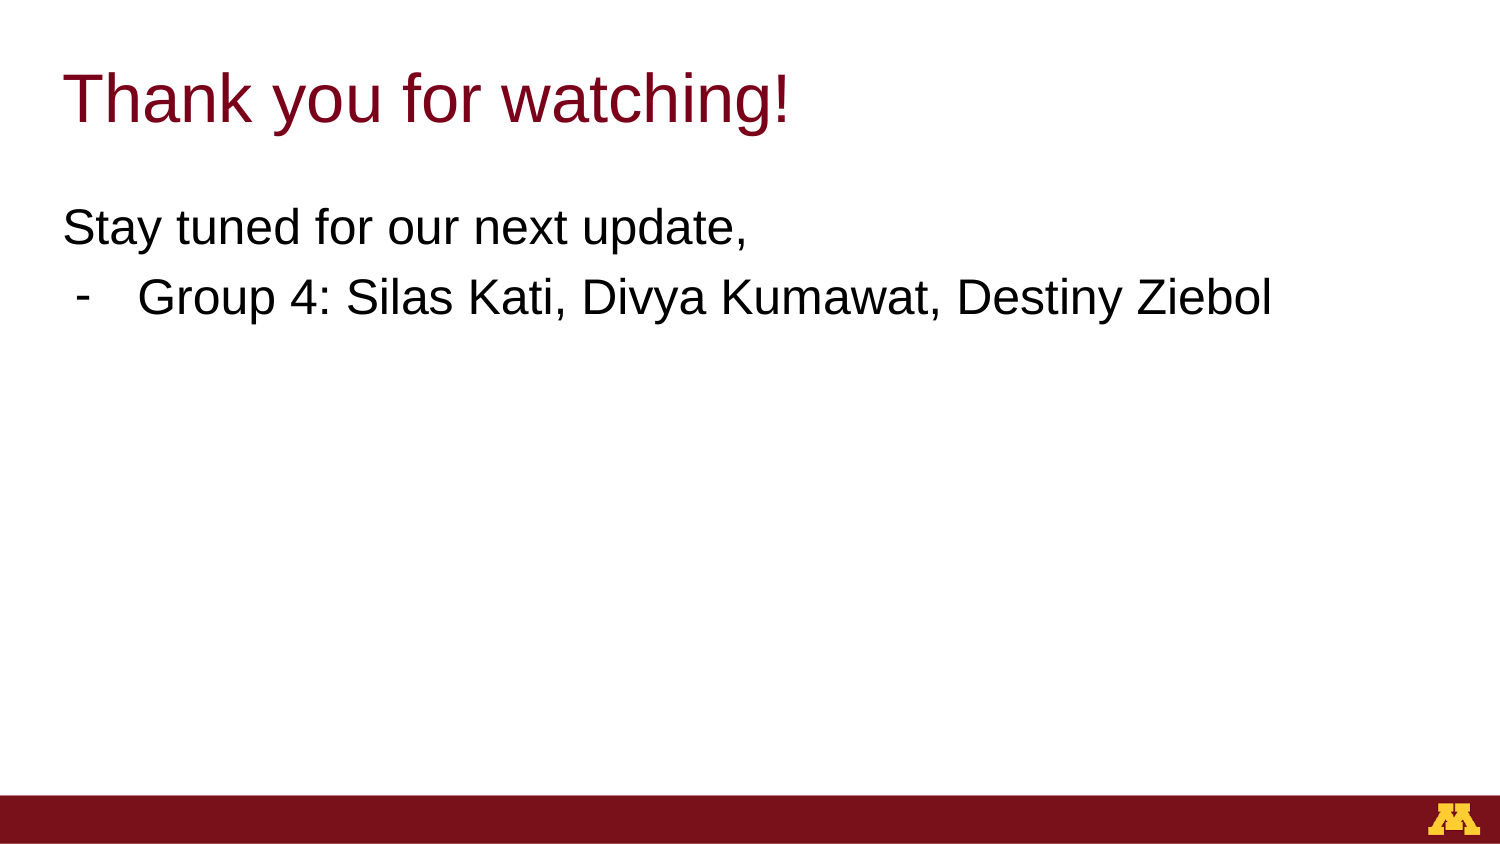

# Thank you for watching!
Stay tuned for our next update,
Group 4: Silas Kati, Divya Kumawat, Destiny Ziebol